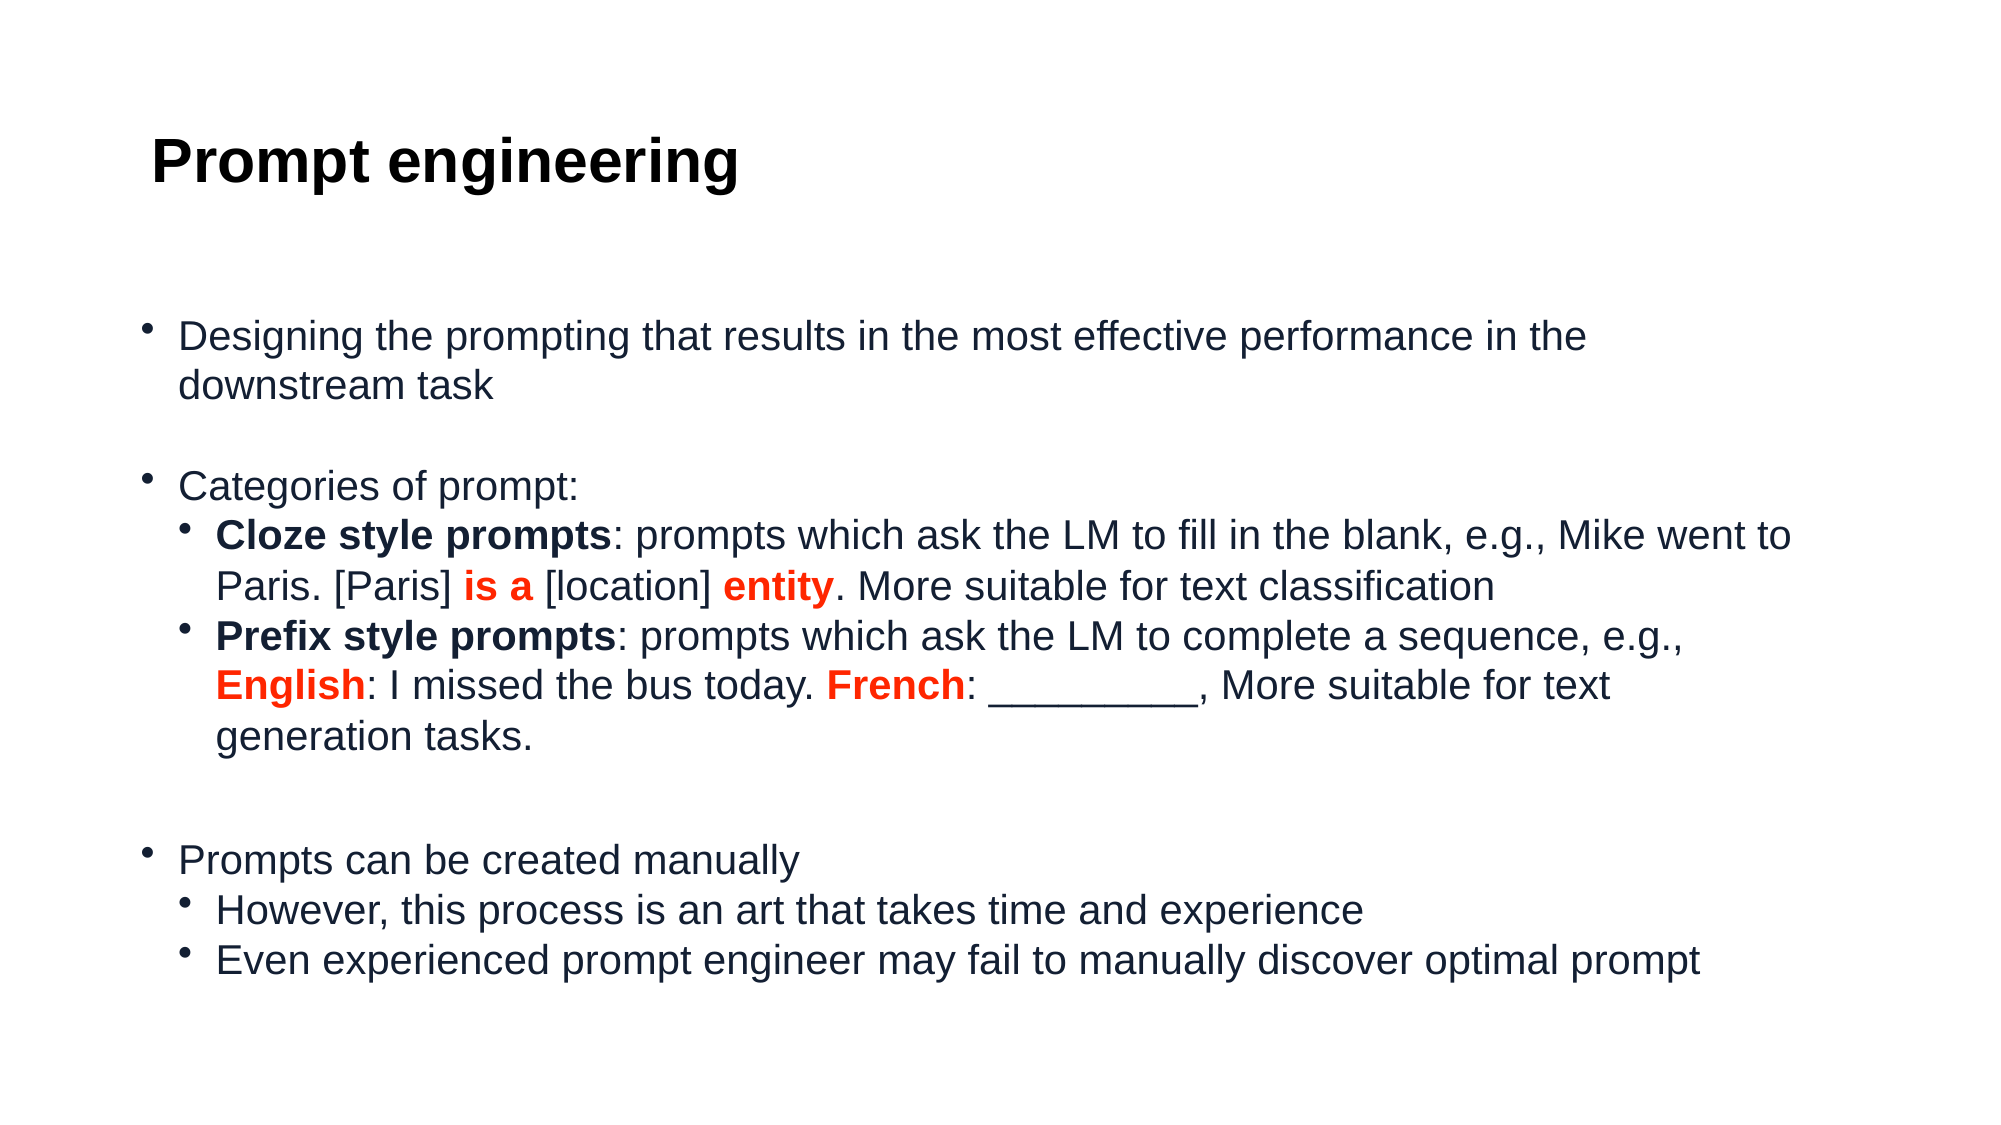

Prompt engineering
Designing the prompting that results in the most effective performance in the downstream task

Categories of prompt:
Cloze style prompts: prompts which ask the LM to fill in the blank, e.g., Mike went to Paris. [Paris] is a [location] entity. More suitable for text classification
Prefix style prompts: prompts which ask the LM to complete a sequence, e.g., English: I missed the bus today. French: _________, More suitable for text generation tasks.

Prompts can be created manually
However, this process is an art that takes time and experience
Even experienced prompt engineer may fail to manually discover optimal prompt